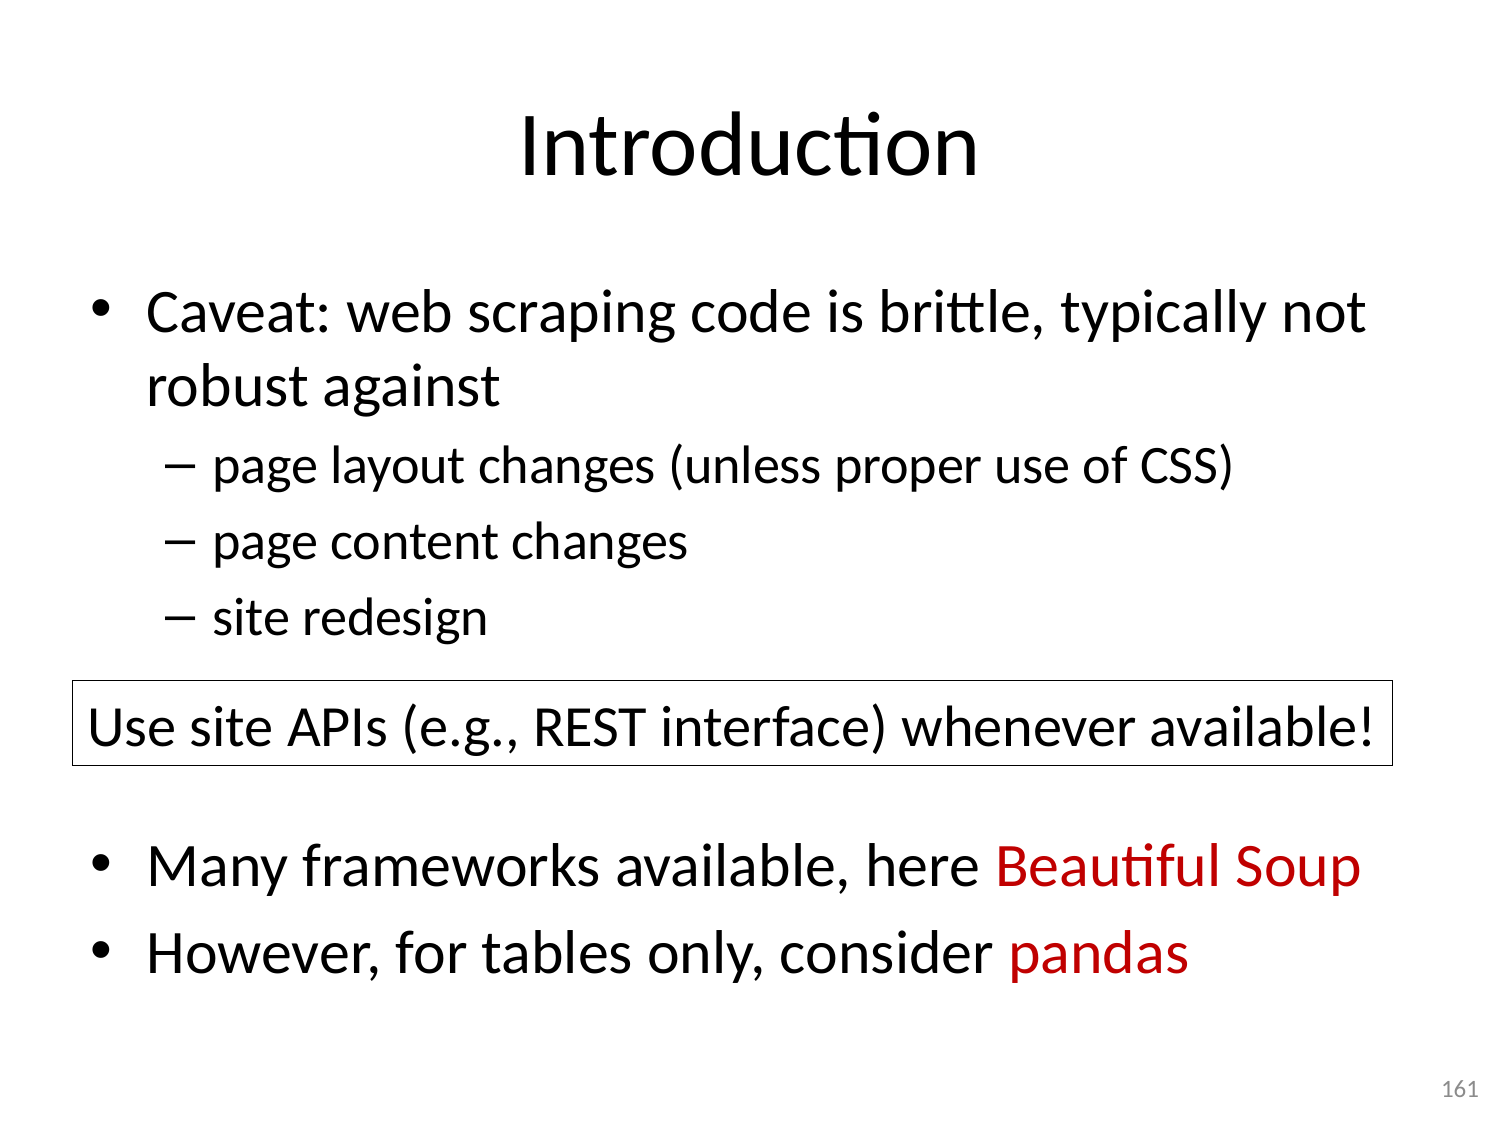

# Introduction
Caveat: web scraping code is brittle, typically not robust against
page layout changes (unless proper use of CSS)
page content changes
site redesign

Many frameworks available, here Beautiful Soup
However, for tables only, consider pandas

Use site APIs (e.g., REST interface) whenever available!
161